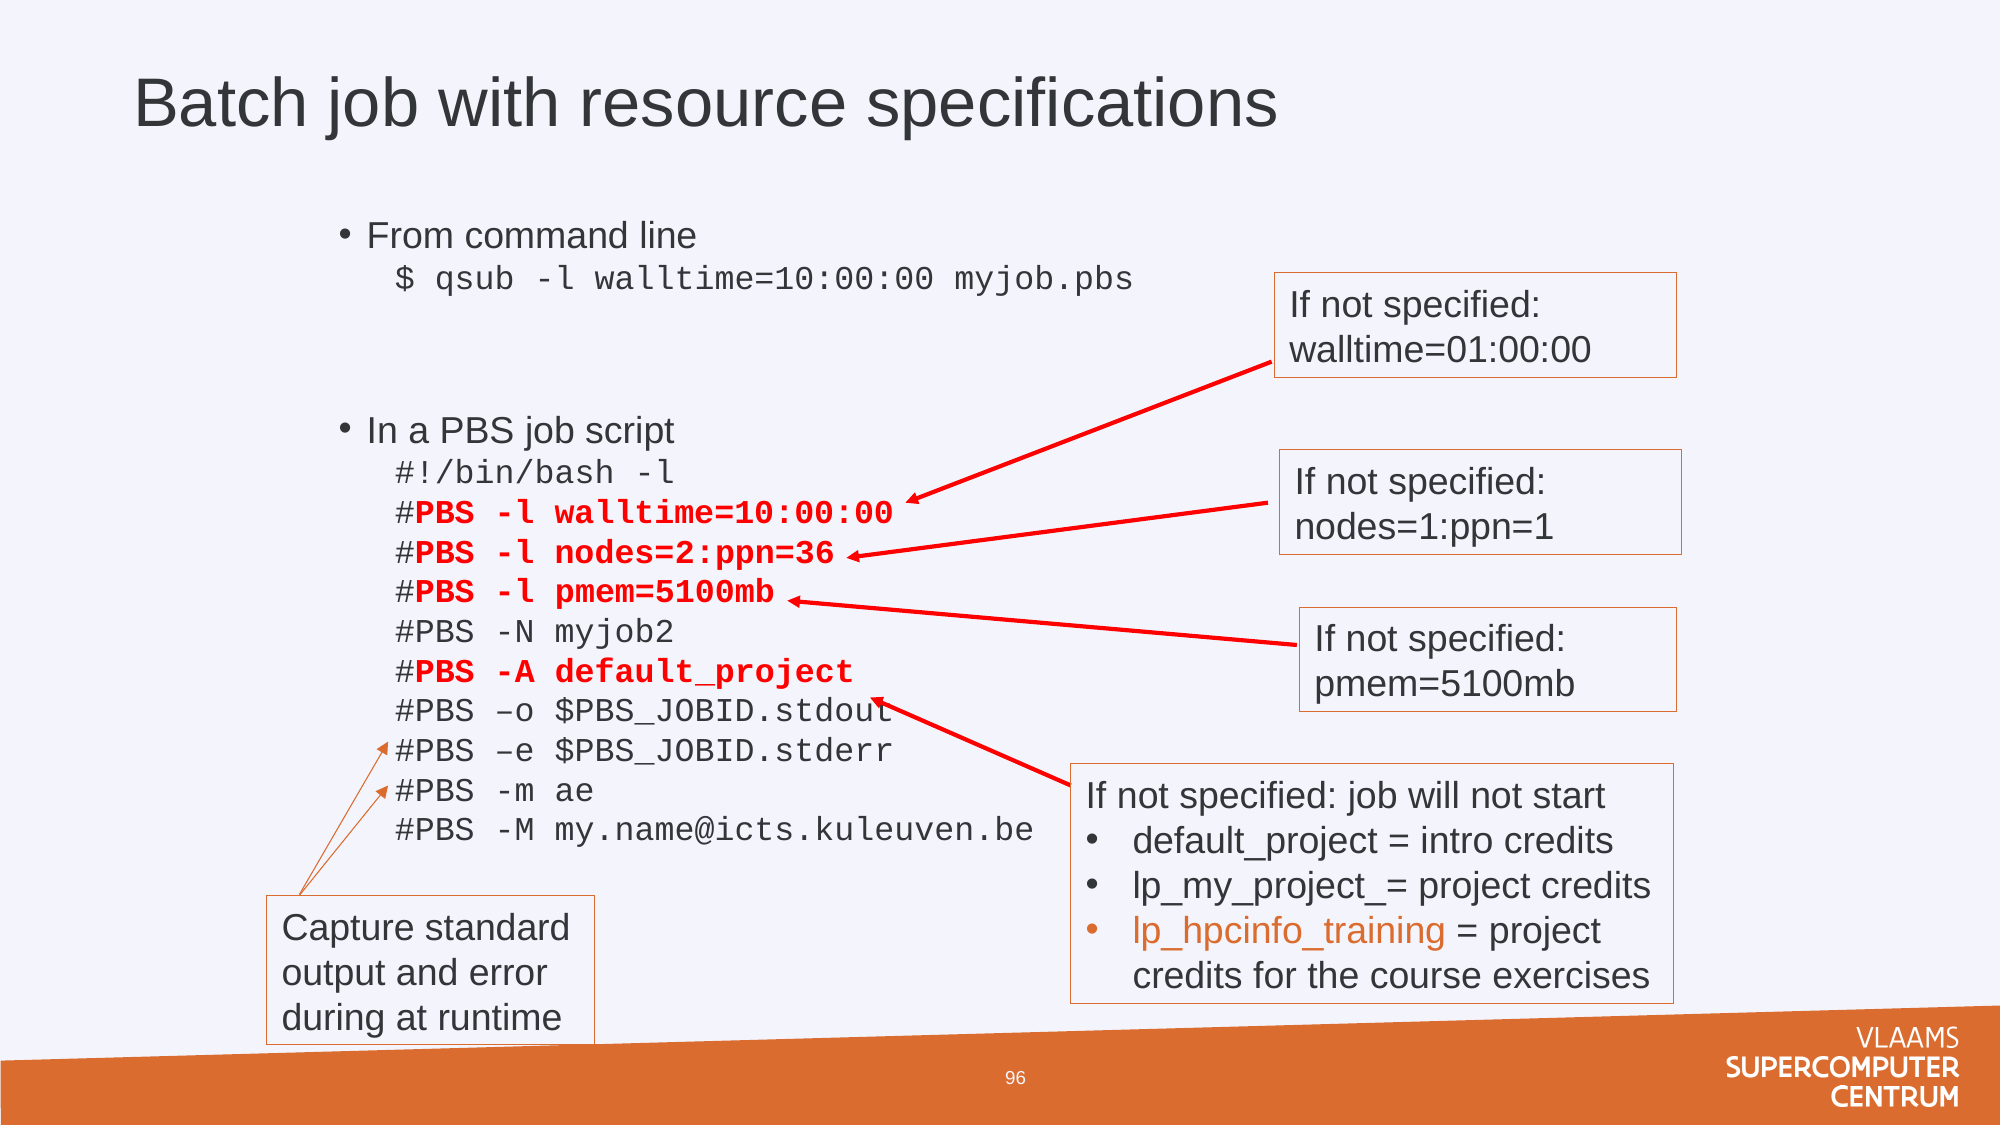

# Batch job with resource specifications
From command line
$ qsub -l walltime=10:00:00 myjob.pbs

In a PBS job script
#!/bin/bash -l
#PBS -l walltime=10:00:00
#PBS -l nodes=2:ppn=36
#PBS -l pmem=5100mb
#PBS -N myjob2
#PBS -A default_project
#PBS –o $PBS_JOBID.stdout
#PBS –e $PBS_JOBID.stderr
#PBS -m ae
#PBS -M my.name@icts.kuleuven.be

If not specified: walltime=01:00:00
If not specified:
nodes=1:ppn=1
If not specified:
pmem=5100mb
If not specified: job will not start
default_project = intro credits
lp_my_project_= project credits
lp_hpcinfo_training = project credits for the course exercises
Capture standard output and error during at runtime
96